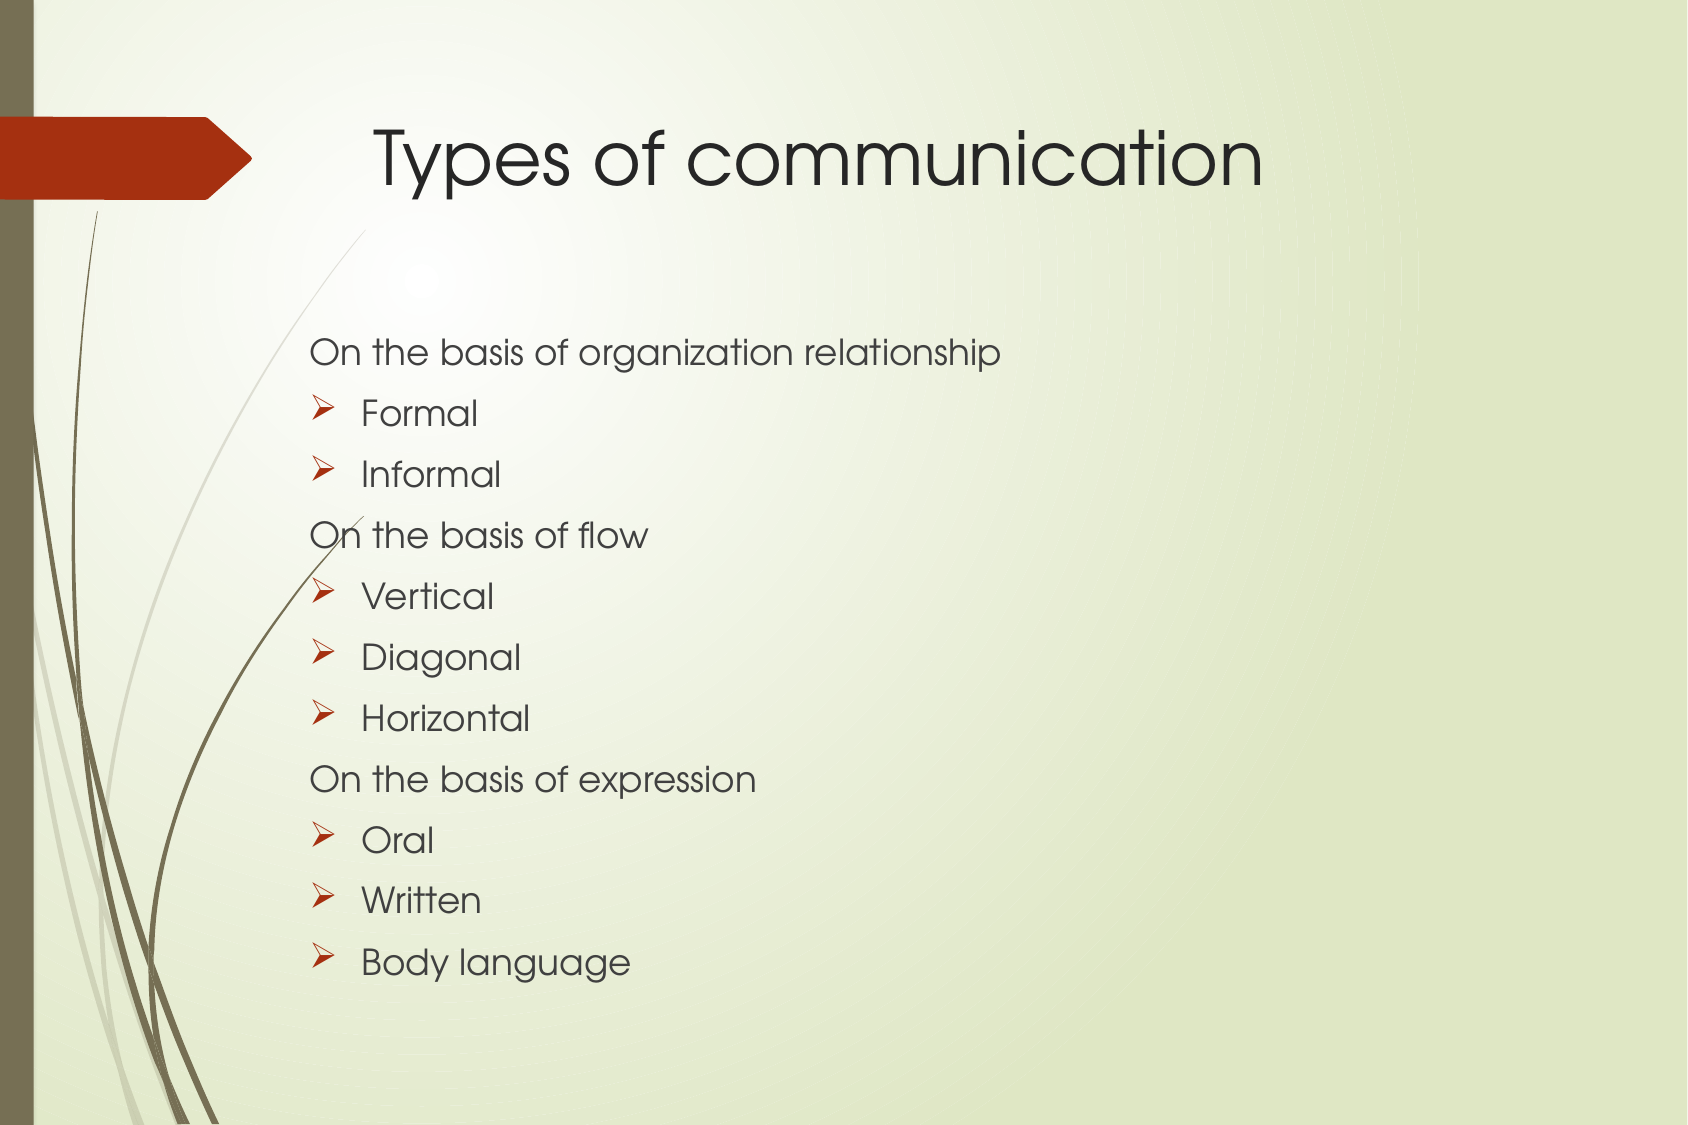

# Types of communication
On the basis of organization relationship
Formal
Informal
On the basis of flow
Vertical
Diagonal
Horizontal
On the basis of expression
Oral
Written
Body language